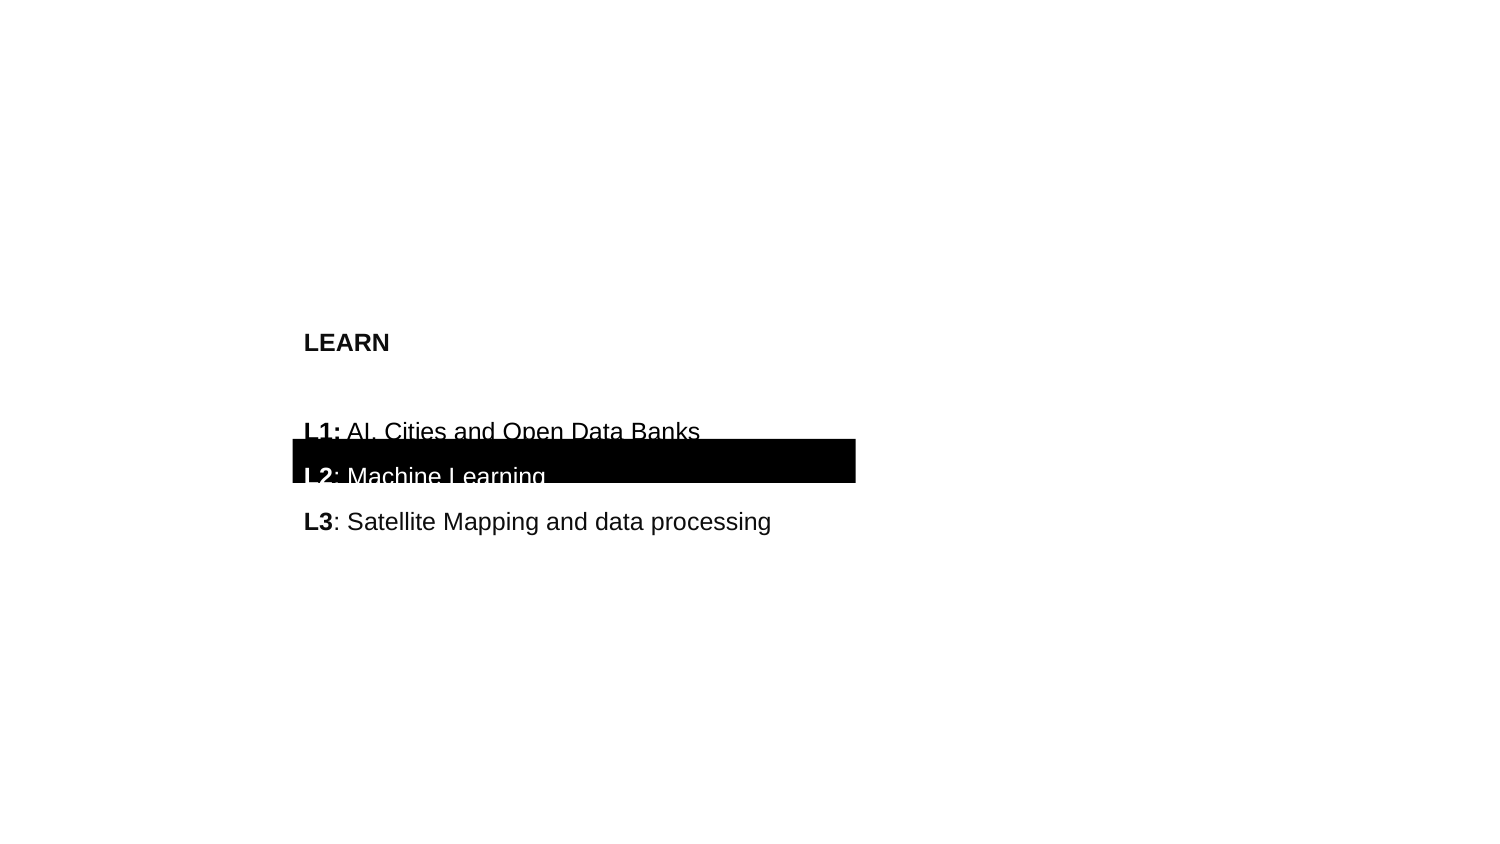

LEARN

L1: AI, Cities and Open Data Banks
L2: Machine Learning
L3: Satellite Mapping and data processing